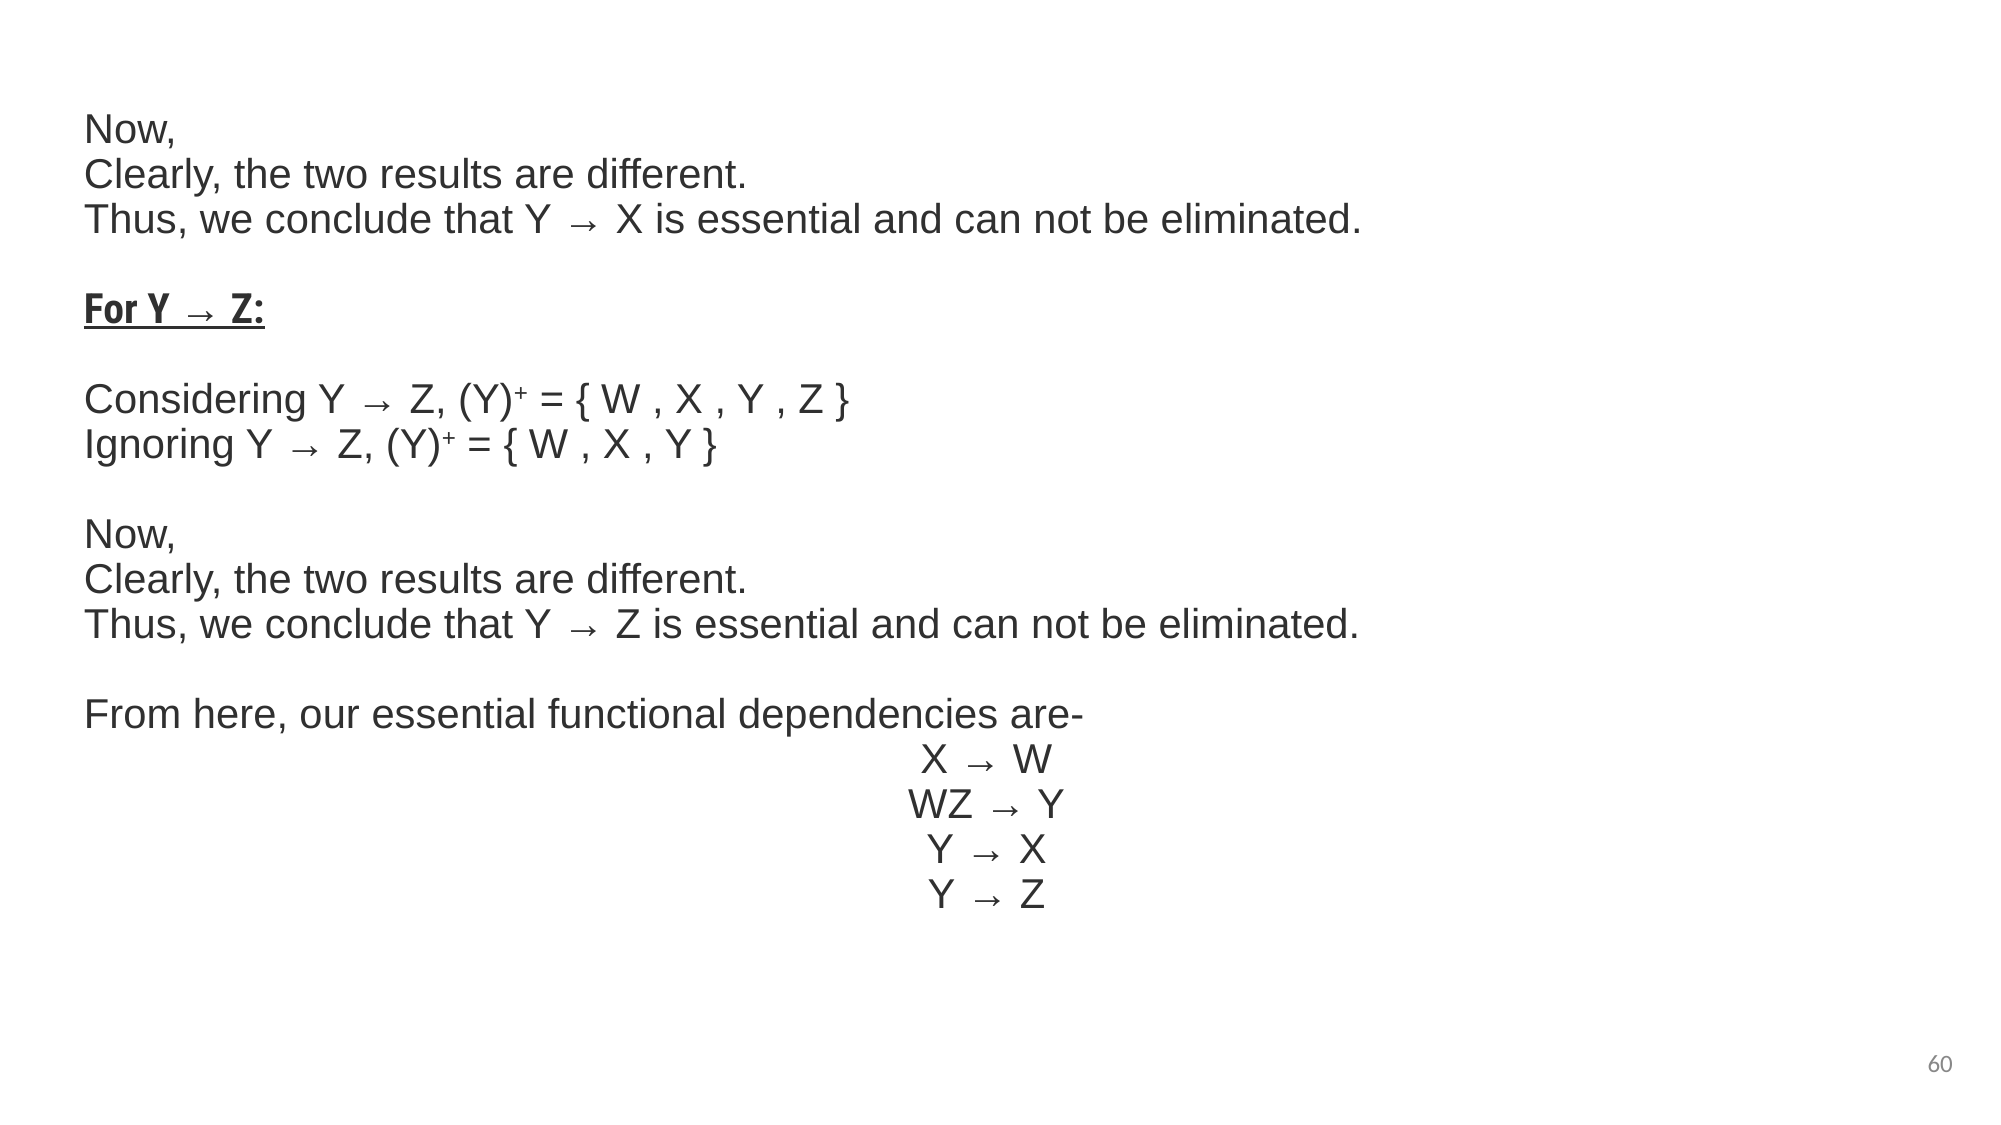

Now,
Clearly, the two results are different.
Thus, we conclude that Y → X is essential and can not be eliminated.

For Y → Z:

Considering Y → Z, (Y)+ = { W , X , Y , Z }
Ignoring Y → Z, (Y)+ = { W , X , Y }

Now,
Clearly, the two results are different.
Thus, we conclude that Y → Z is essential and can not be eliminated.

From here, our essential functional dependencies are-
X → W
WZ → Y
Y → X
Y → Z

60